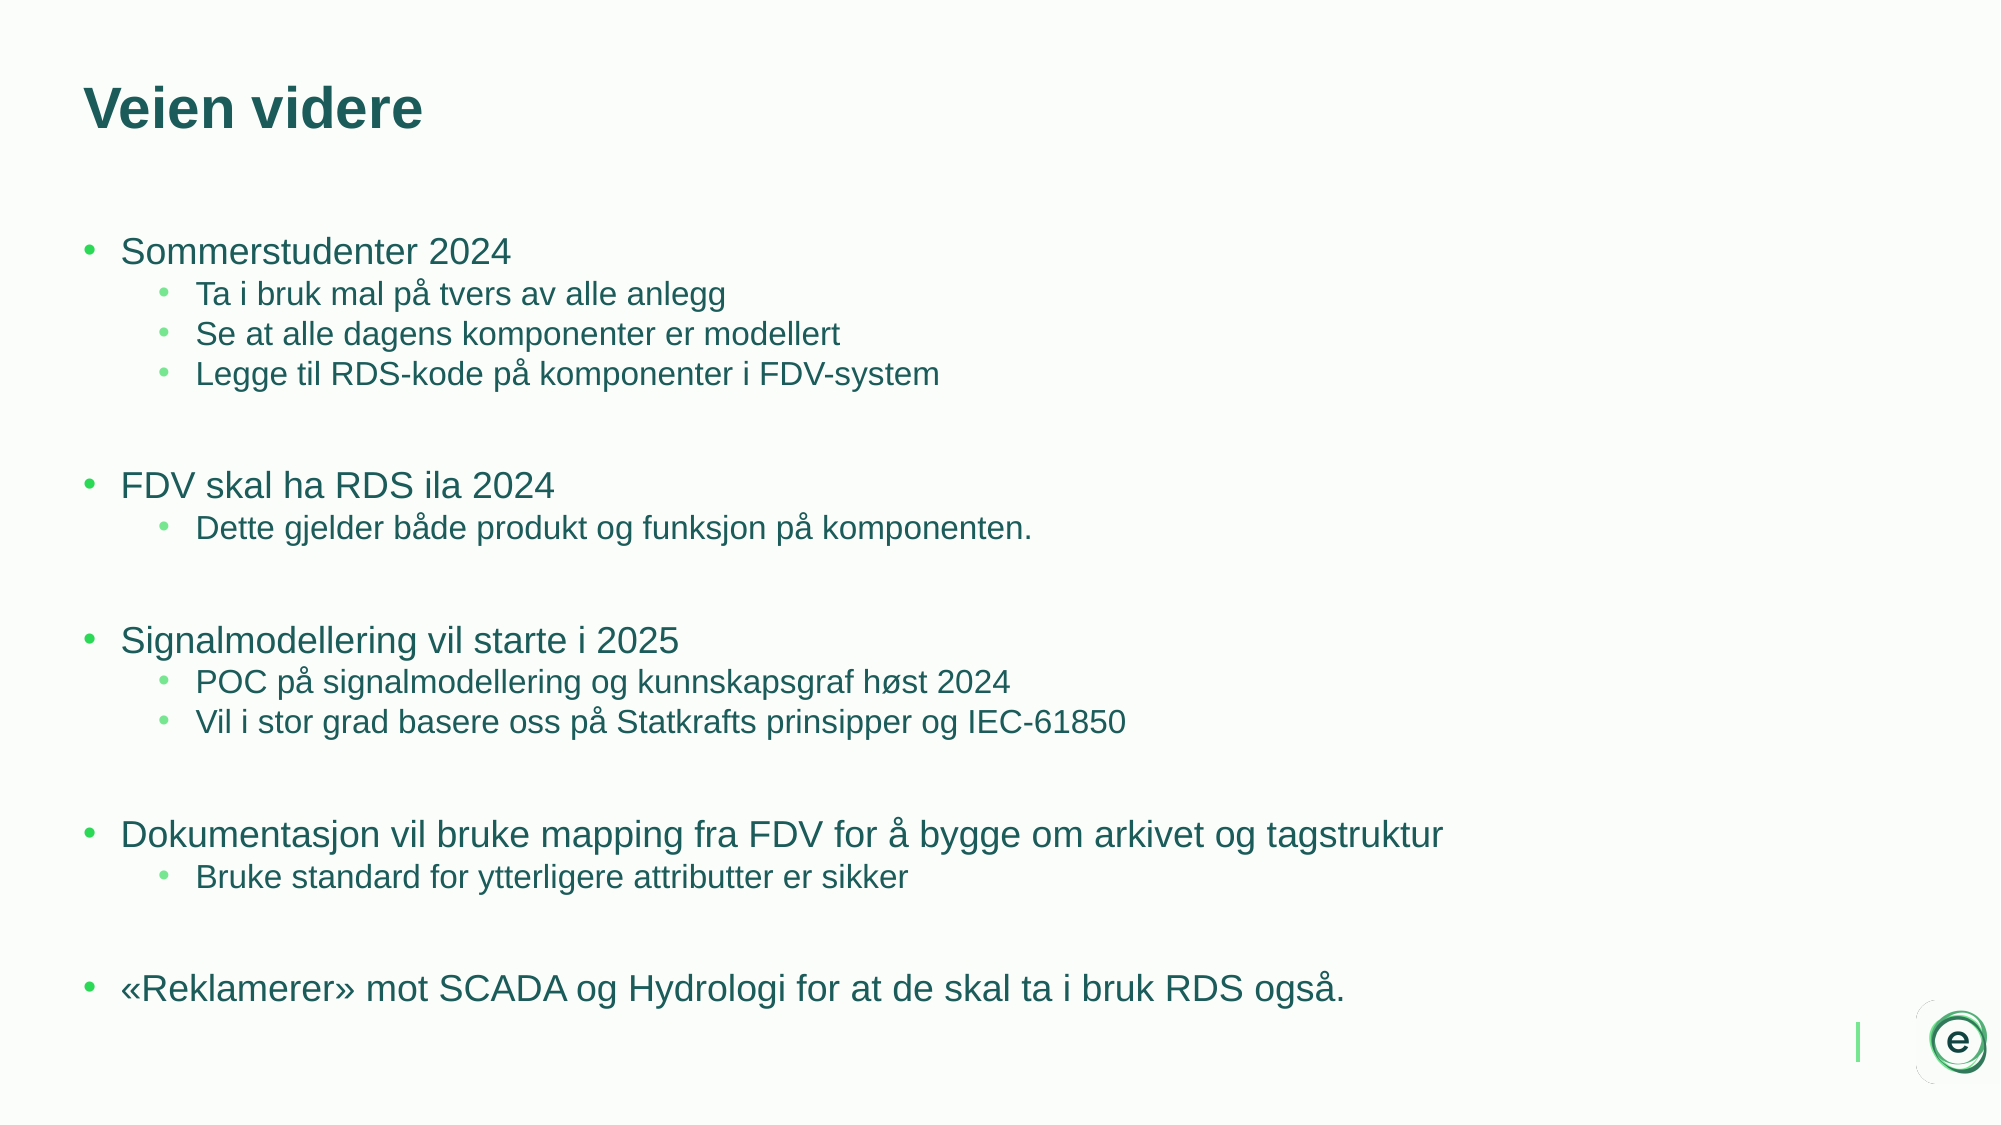

# Veien videre
Sommerstudenter 2024
Ta i bruk mal på tvers av alle anlegg
Se at alle dagens komponenter er modellert
Legge til RDS-kode på komponenter i FDV-system

FDV skal ha RDS ila 2024
Dette gjelder både produkt og funksjon på komponenten.

Signalmodellering vil starte i 2025
POC på signalmodellering og kunnskapsgraf høst 2024
Vil i stor grad basere oss på Statkrafts prinsipper og IEC-61850

Dokumentasjon vil bruke mapping fra FDV for å bygge om arkivet og tagstruktur
Bruke standard for ytterligere attributter er sikker

«Reklamerer» mot SCADA og Hydrologi for at de skal ta i bruk RDS også.